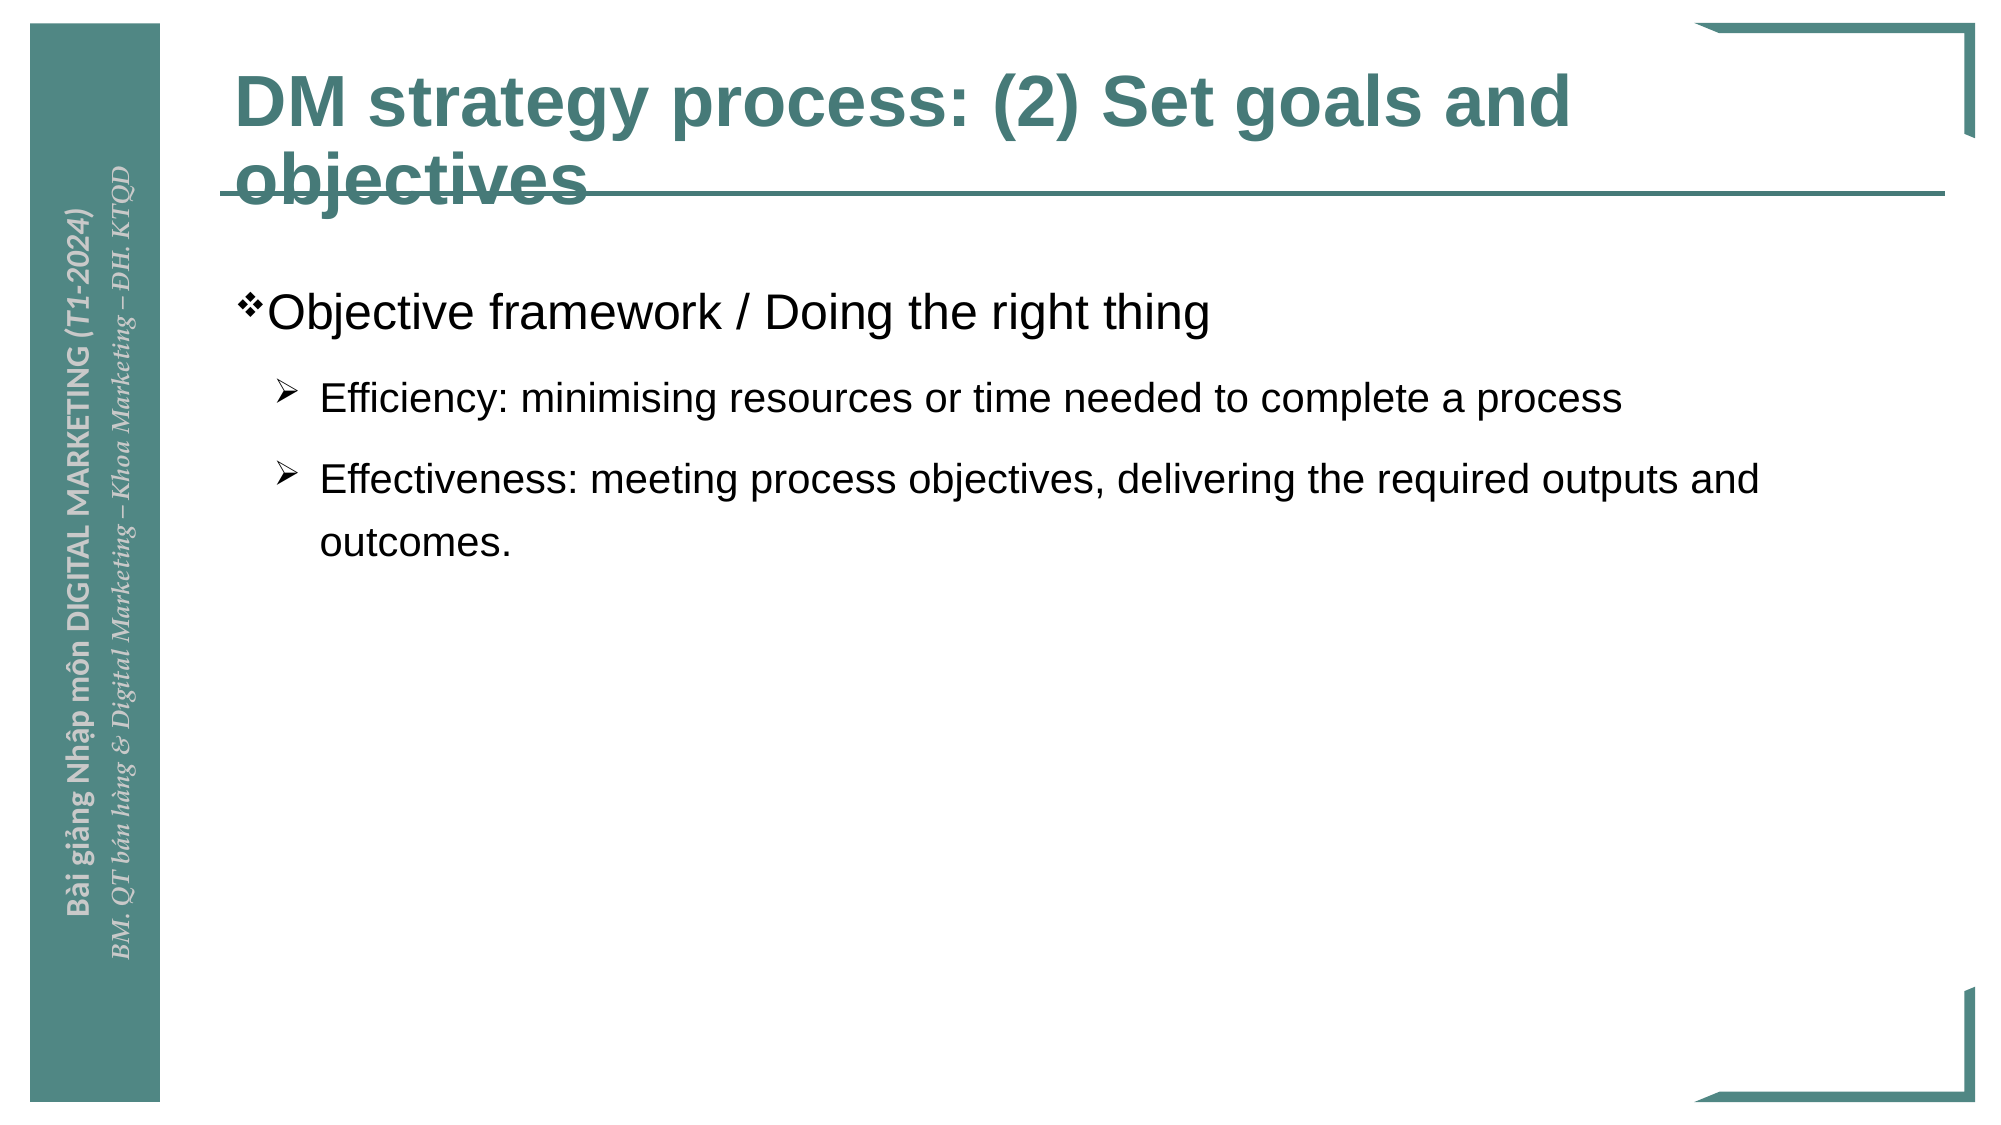

# DM strategy process: (2) Set goals and objectives
Objective framework / Doing the right thing
Efficiency: minimising resources or time needed to complete a process
Effectiveness: meeting process objectives, delivering the required outputs and outcomes.